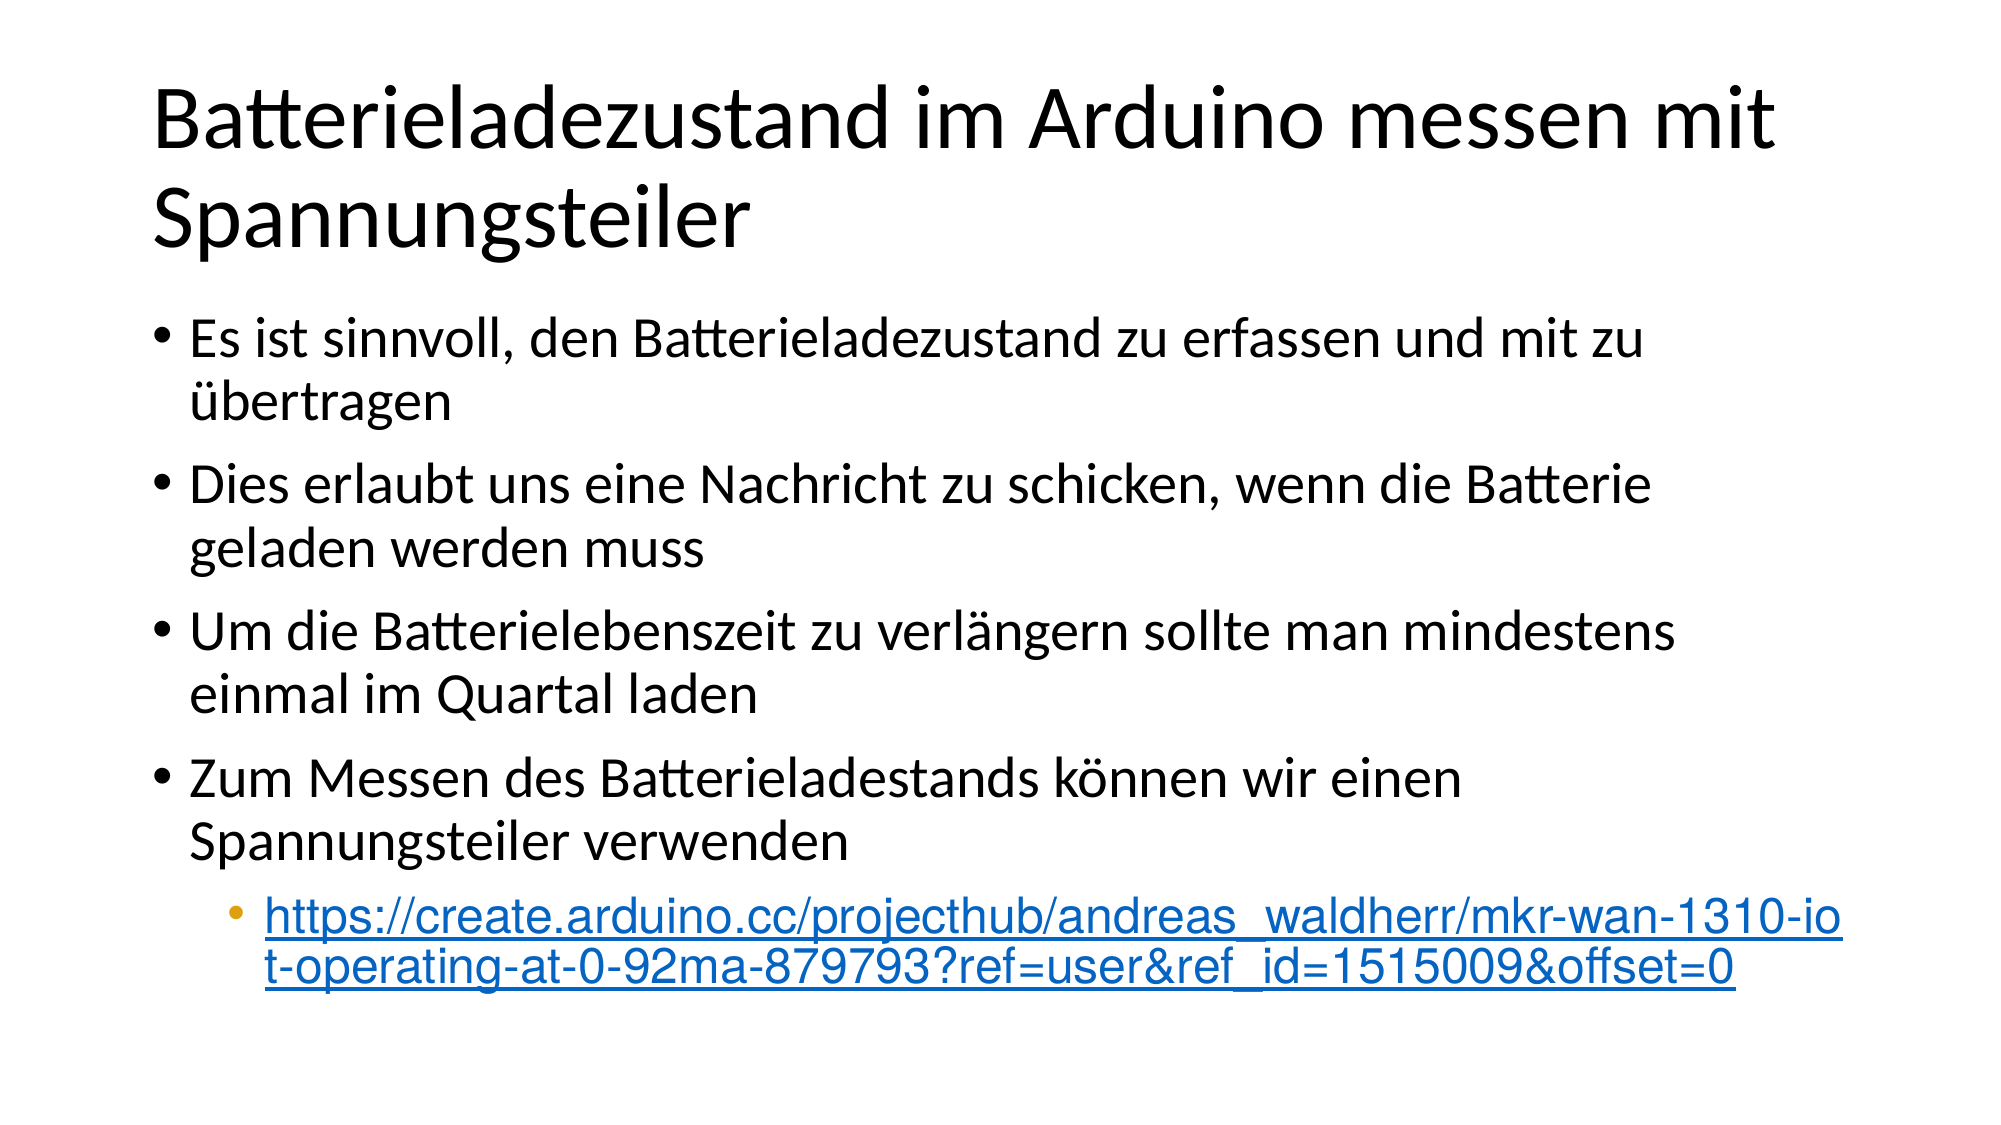

# Batterieladezustand im Arduino messen mit Spannungsteiler
Es ist sinnvoll, den Batterieladezustand zu erfassen und mit zu übertragen
Dies erlaubt uns eine Nachricht zu schicken, wenn die Batterie geladen werden muss
Um die Batterielebenszeit zu verlängern sollte man mindestens einmal im Quartal laden
Zum Messen des Batterieladestands können wir einen Spannungsteiler verwenden
https://create.arduino.cc/projecthub/andreas_waldherr/mkr-wan-1310-iot-operating-at-0-92ma-879793?ref=user&ref_id=1515009&offset=0